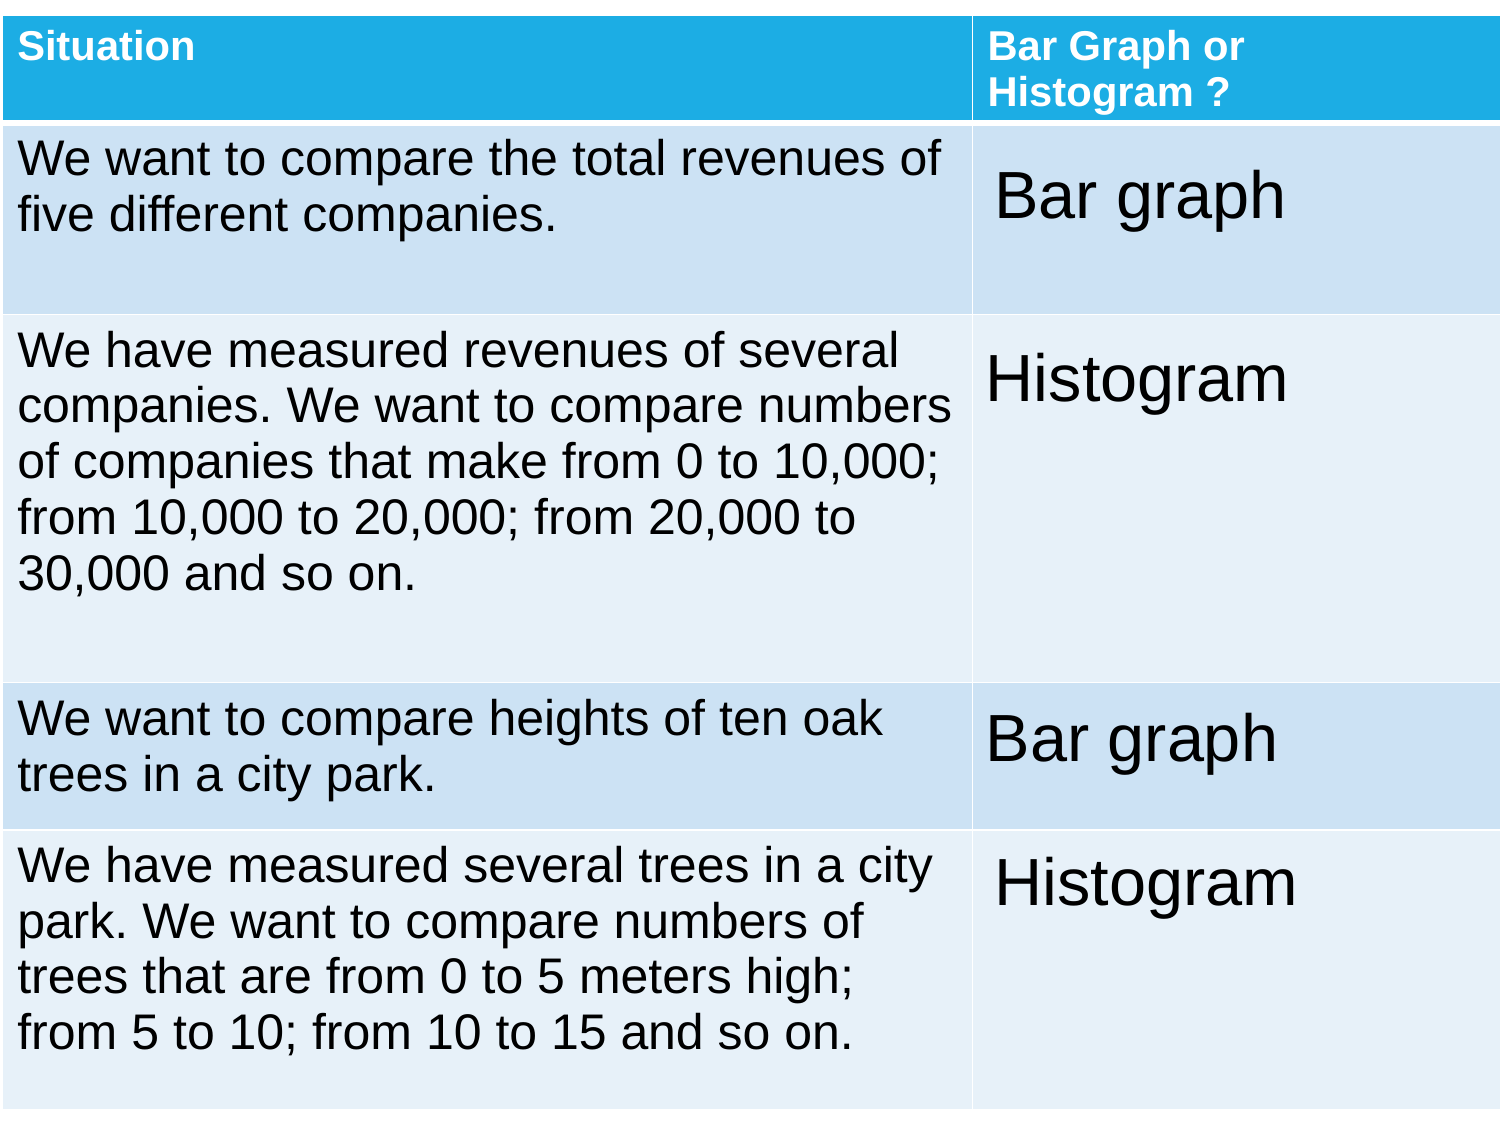

| Situation | Bar Graph or Histogram ? |
| --- | --- |
| We want to compare the total revenues of five different companies. |  |
| We have measured revenues of several companies. We want to compare numbers of companies that make from 0 to 10,000; from 10,000 to 20,000; from 20,000 to 30,000 and so on. |  |
| We want to compare heights of ten oak trees in a city park. |  |
| We have measured several trees in a city park. We want to compare numbers of trees that are from 0 to 5 meters high; from 5 to 10; from 10 to 15 and so on. |  |
Bar graph
Histogram
Bar graph
Histogram